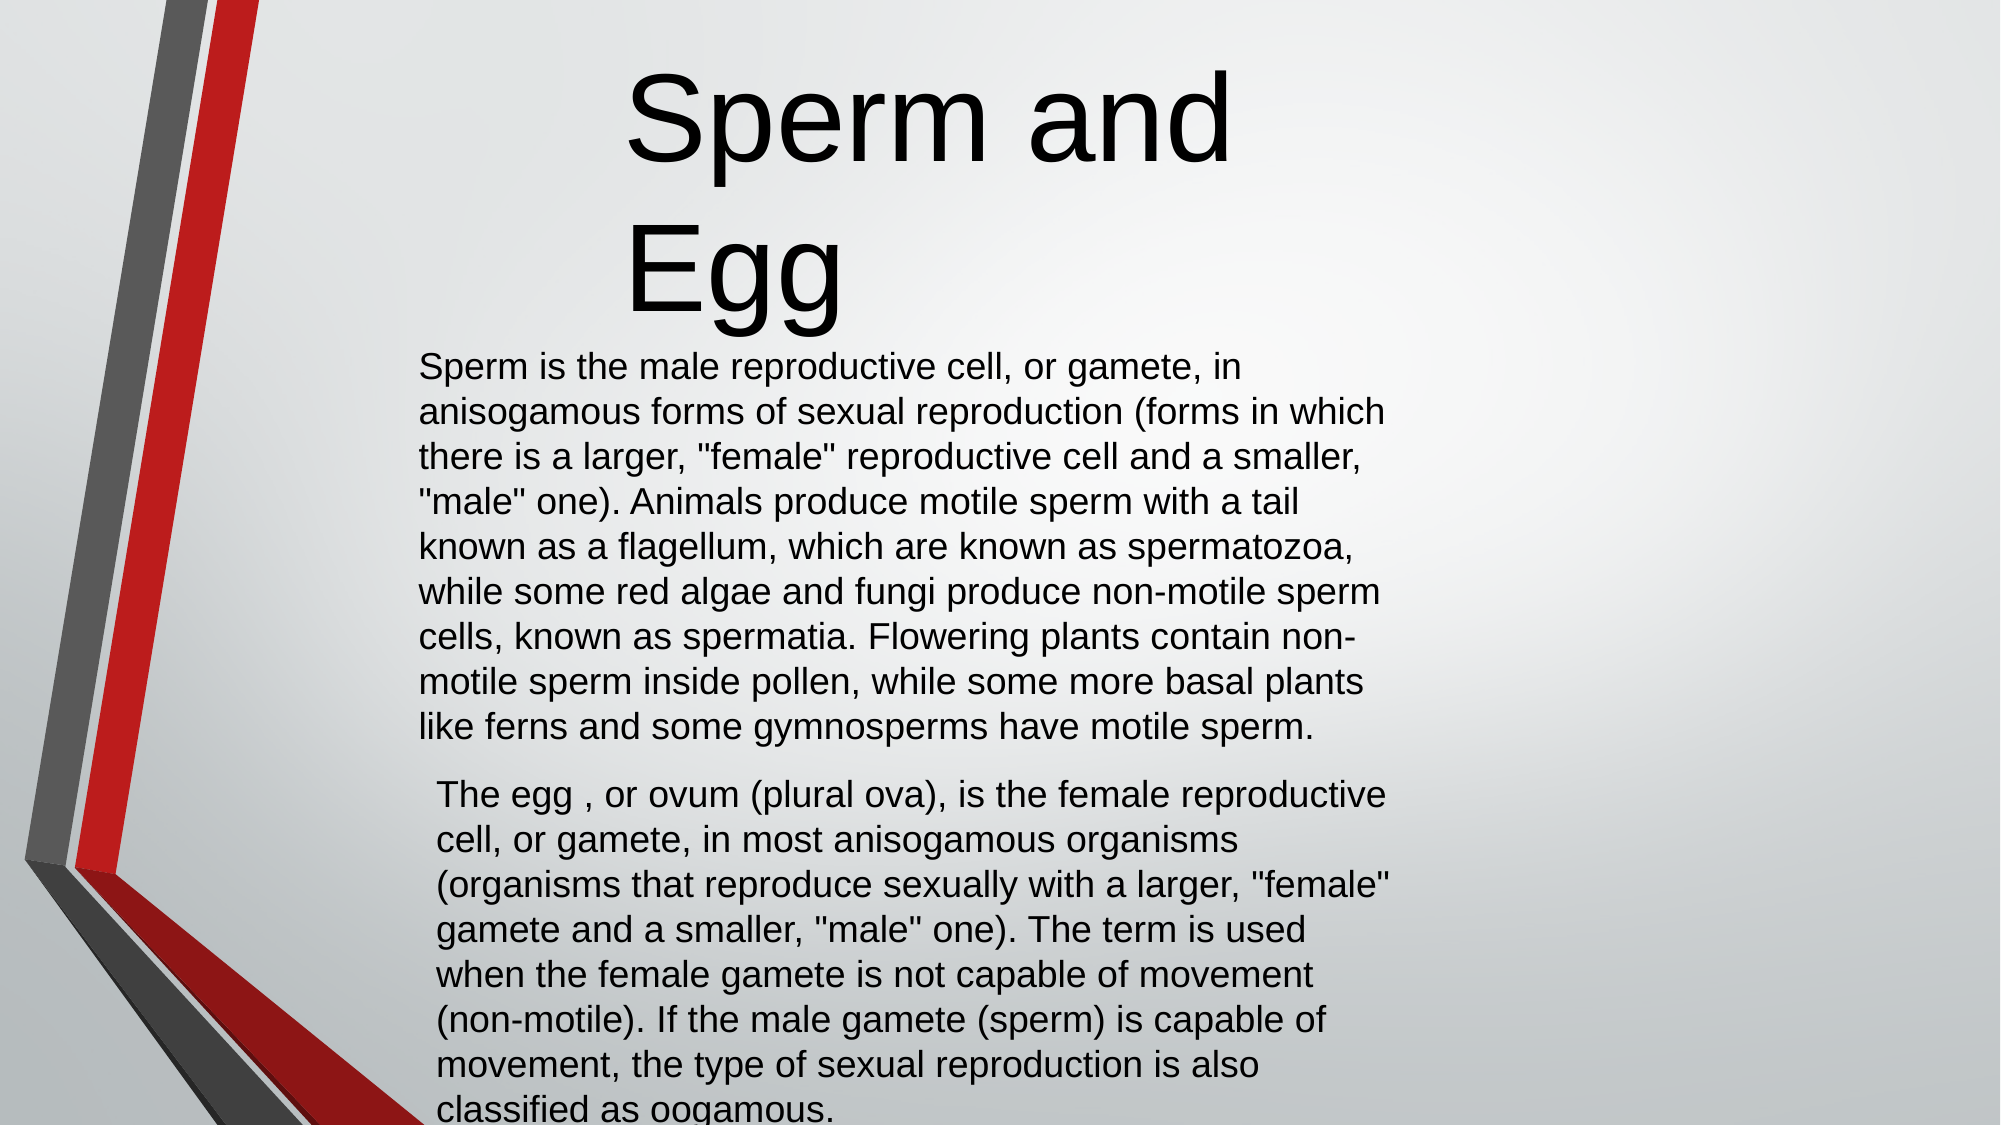

Sperm and Egg
Sperm is the male reproductive cell, or gamete, in anisogamous forms of sexual reproduction (forms in which there is a larger, "female" reproductive cell and a smaller, "male" one). Animals produce motile sperm with a tail known as a flagellum, which are known as spermatozoa, while some red algae and fungi produce non-motile sperm cells, known as spermatia. Flowering plants contain non-motile sperm inside pollen, while some more basal plants like ferns and some gymnosperms have motile sperm.
The egg , or ovum (plural ova), is the female reproductive cell, or gamete, in most anisogamous organisms (organisms that reproduce sexually with a larger, "female" gamete and a smaller, "male" one). The term is used when the female gamete is not capable of movement (non-motile). If the male gamete (sperm) is capable of movement, the type of sexual reproduction is also classified as oogamous.